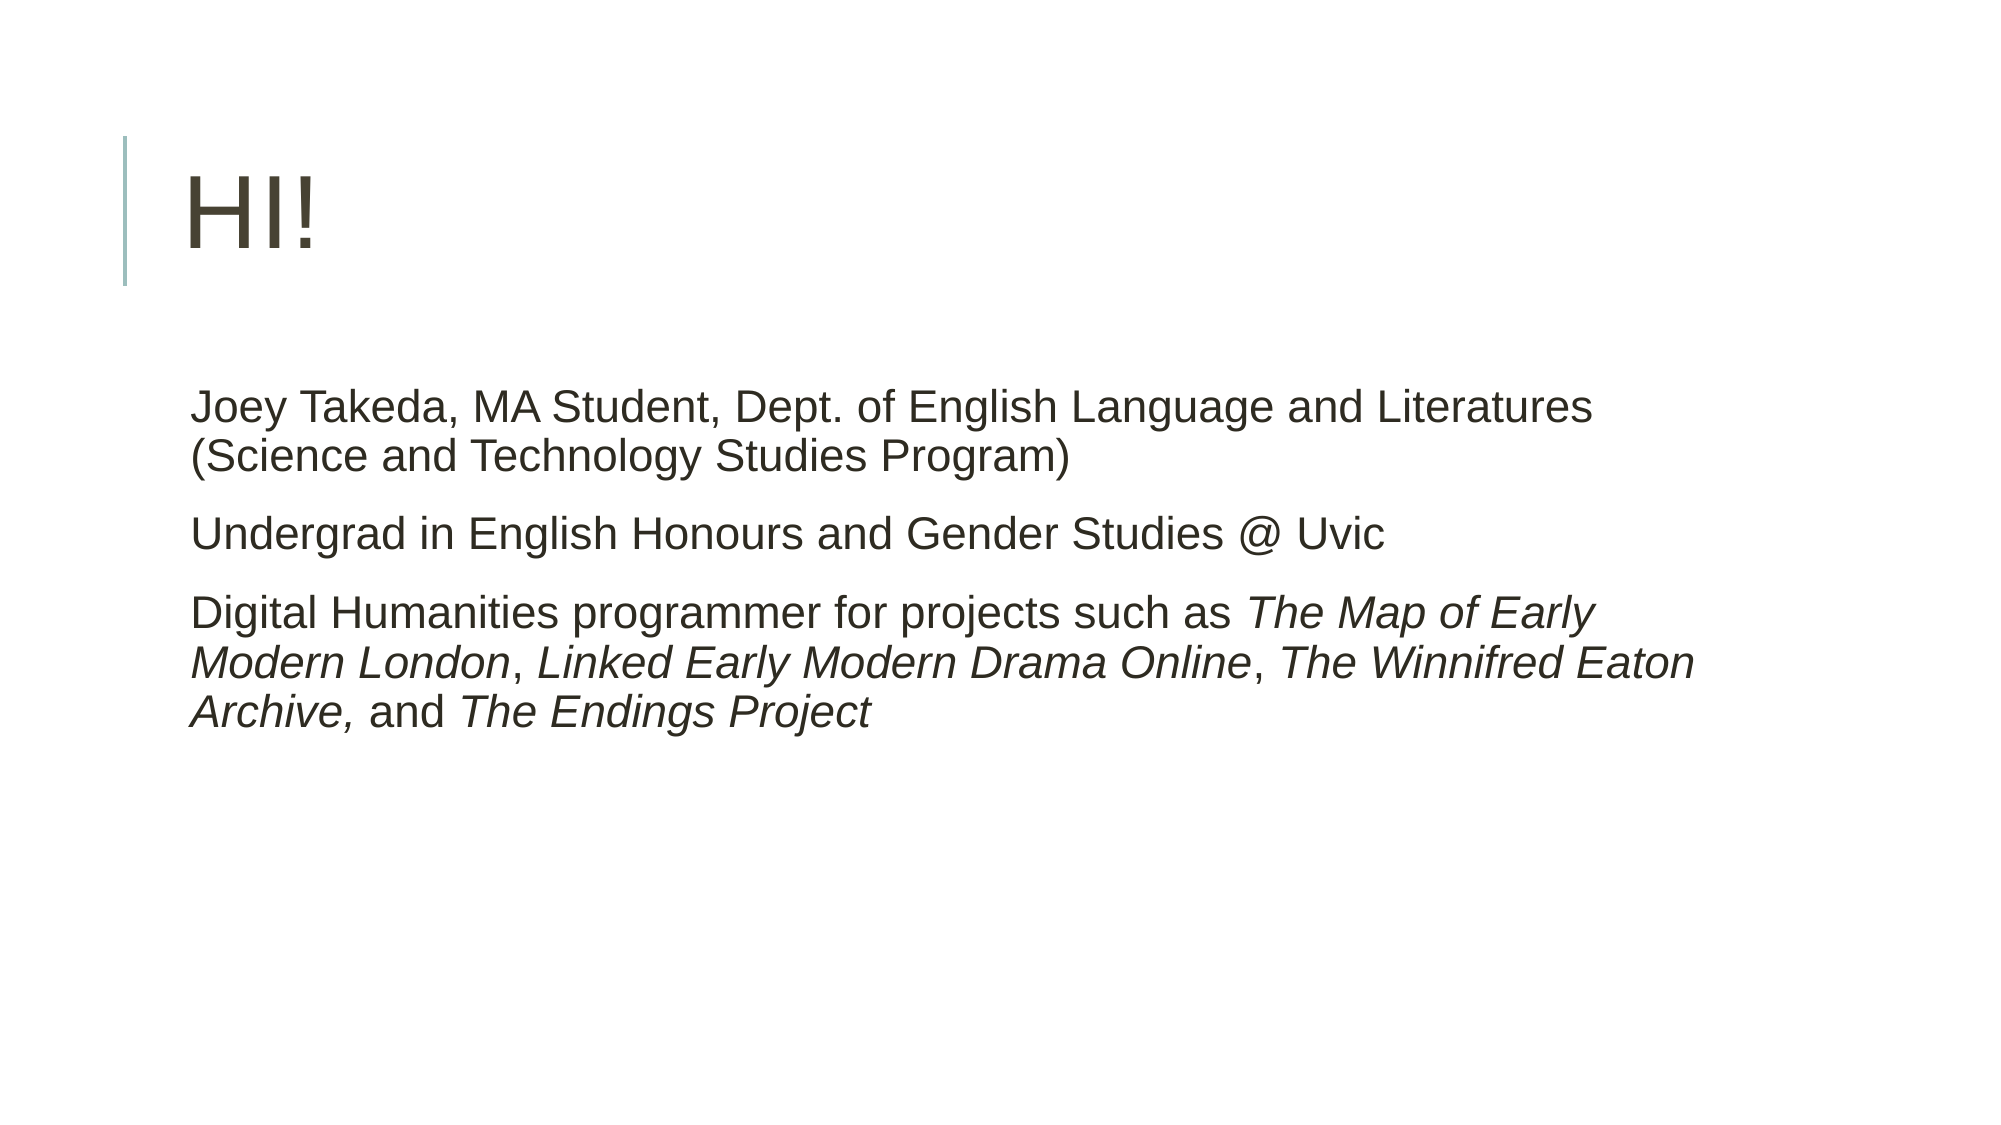

# Hi!
Joey Takeda, MA Student, Dept. of English Language and Literatures (Science and Technology Studies Program)
Undergrad in English Honours and Gender Studies @ Uvic
Digital Humanities programmer for projects such as The Map of Early Modern London, Linked Early Modern Drama Online, The Winnifred Eaton Archive, and The Endings Project